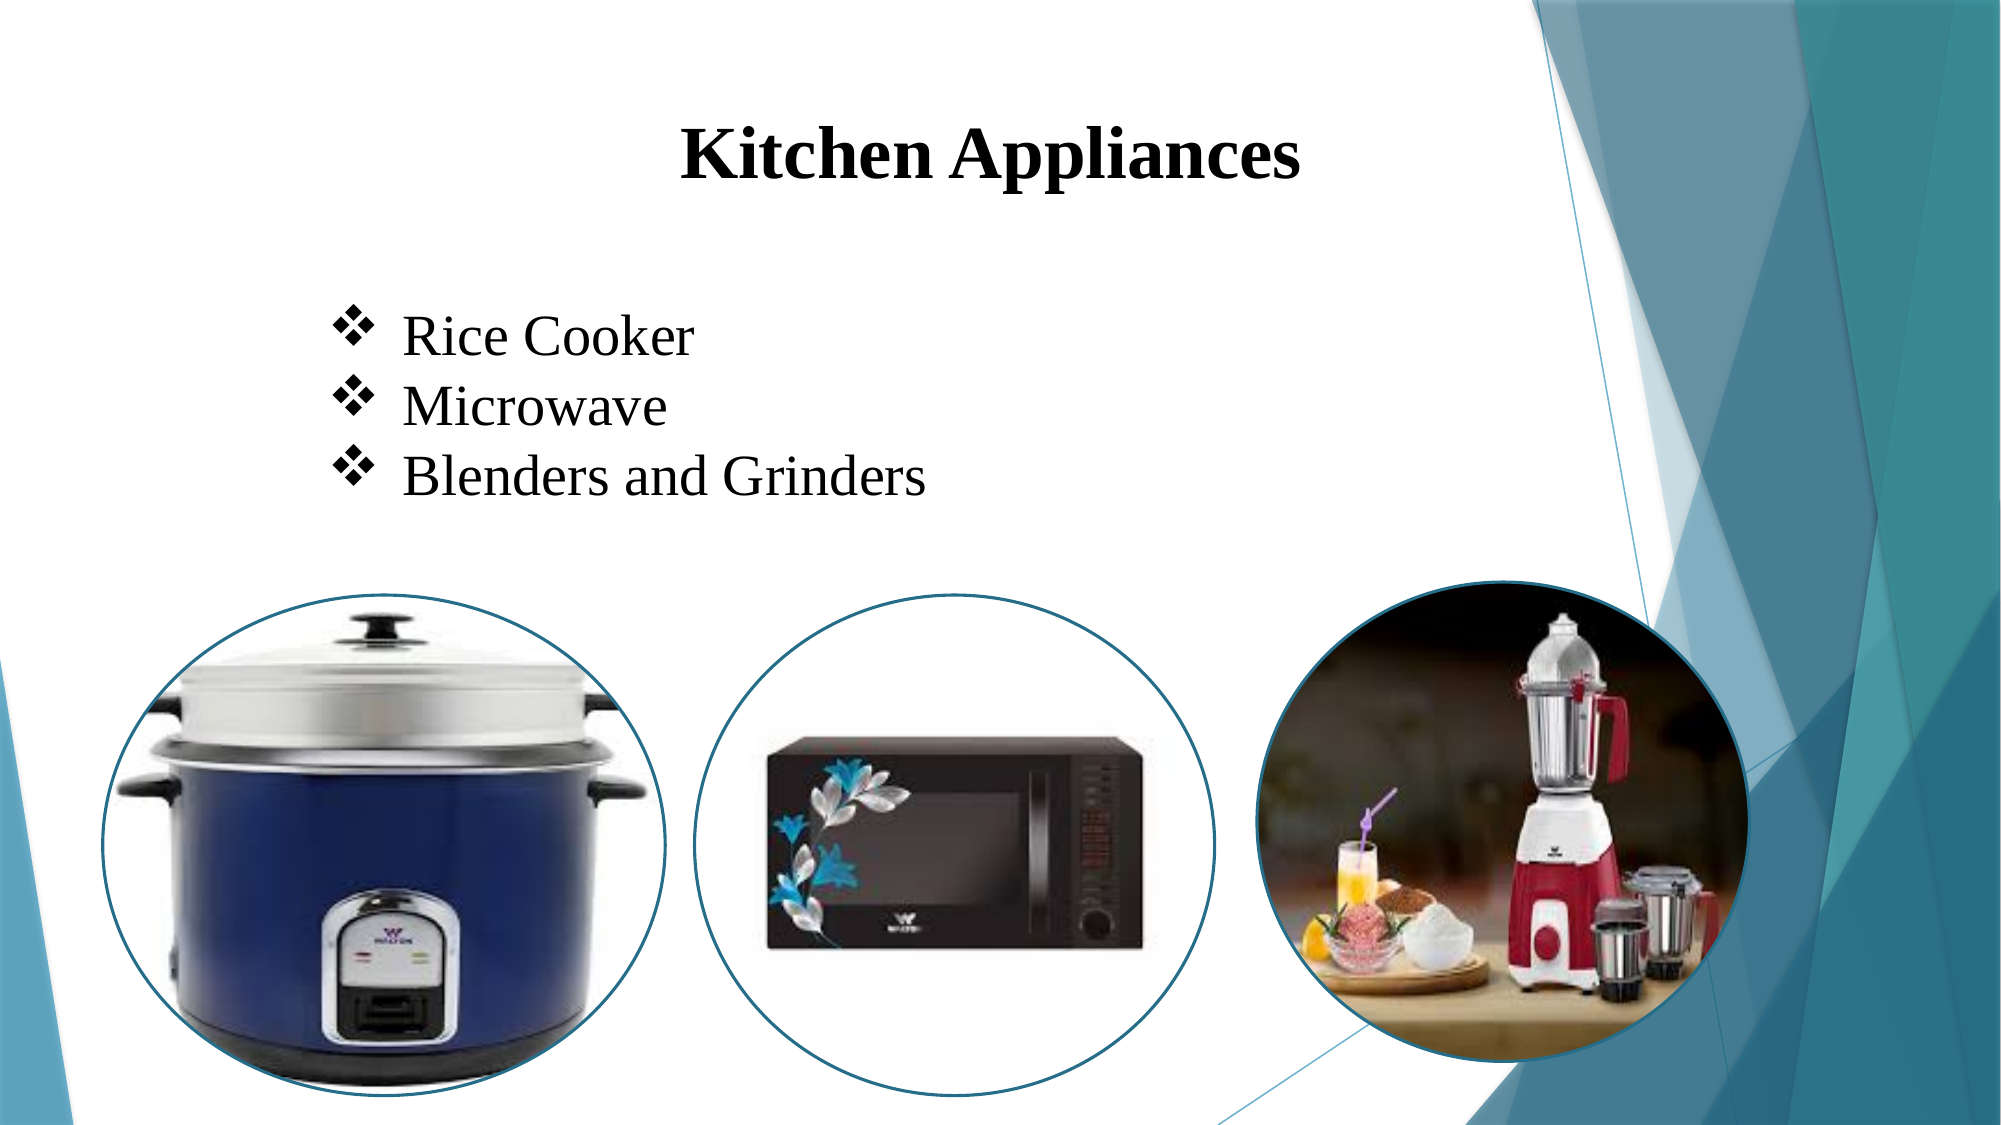

Kitchen Appliances
Rice Cooker
Microwave
Blenders and Grinders